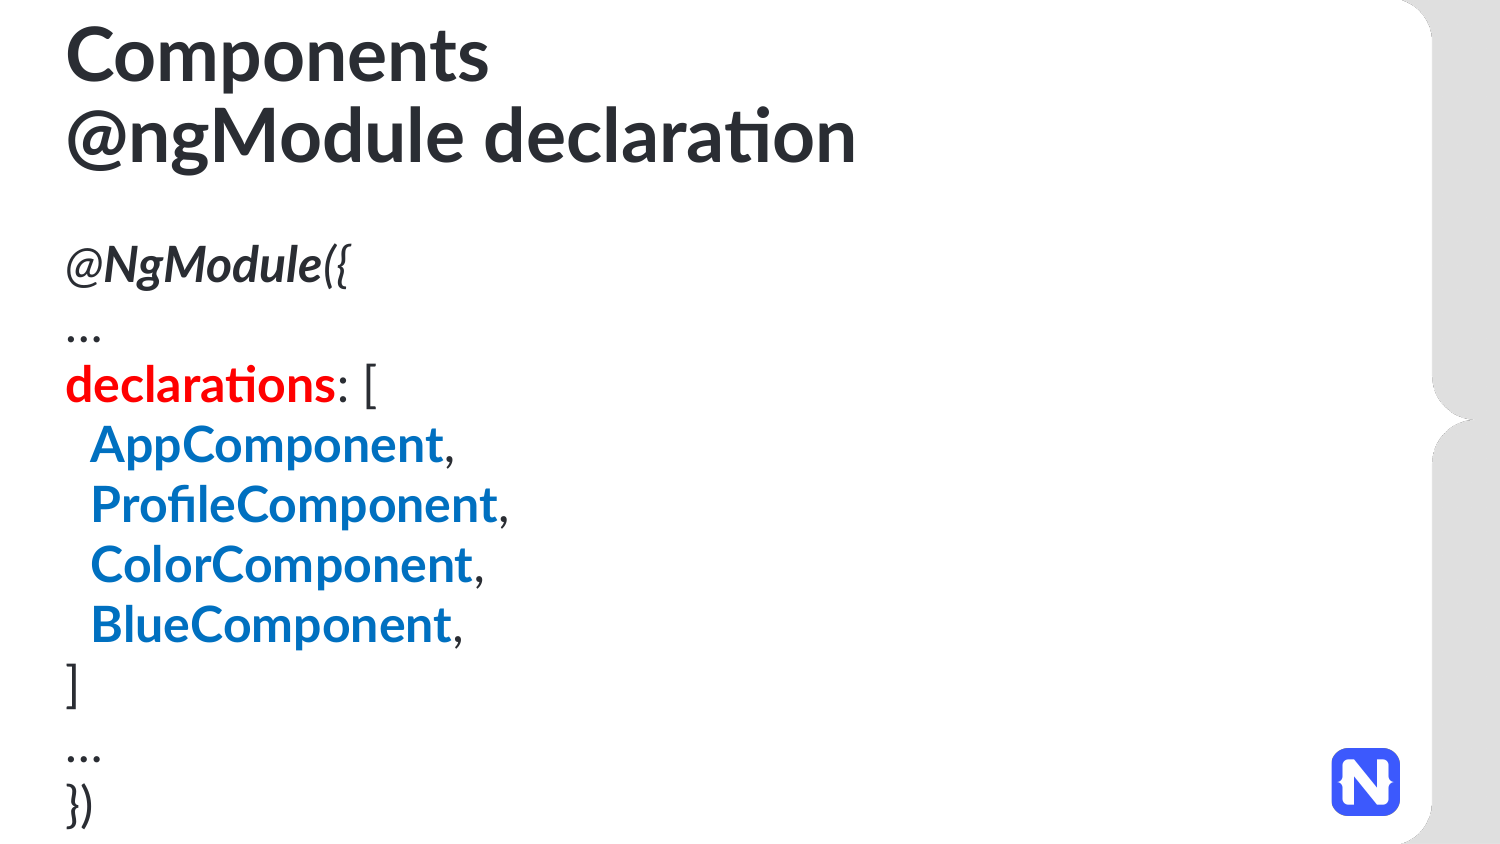

# Components @ngModule declaration
@NgModule({
…
declarations: [
  AppComponent,
  ProfileComponent,
  ColorComponent,
  BlueComponent,
]
…
})